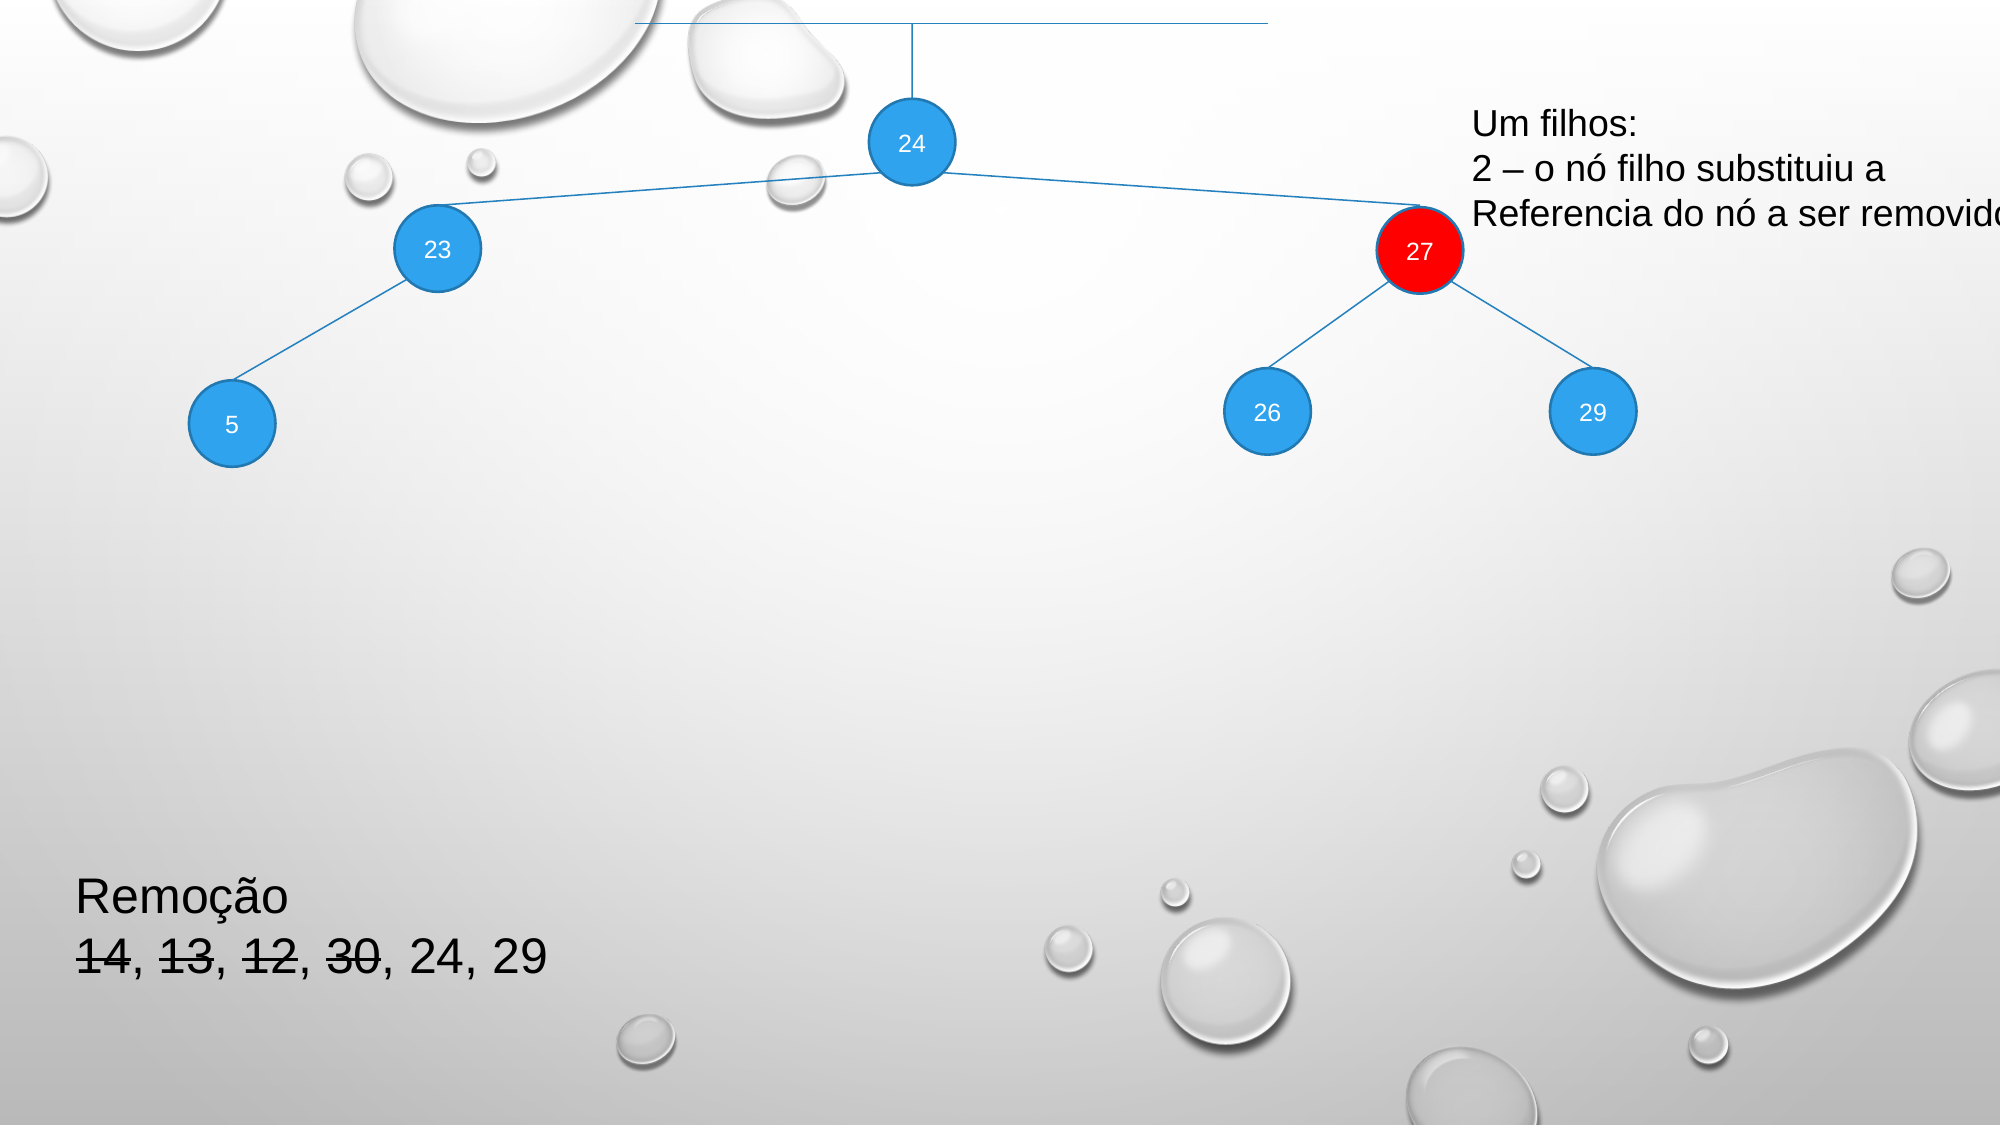

Um filhos:
2 – o nó filho substituiu a
Referencia do nó a ser removido
24
23
27
26
29
5
Remoção
14, 13, 12, 30, 24, 29